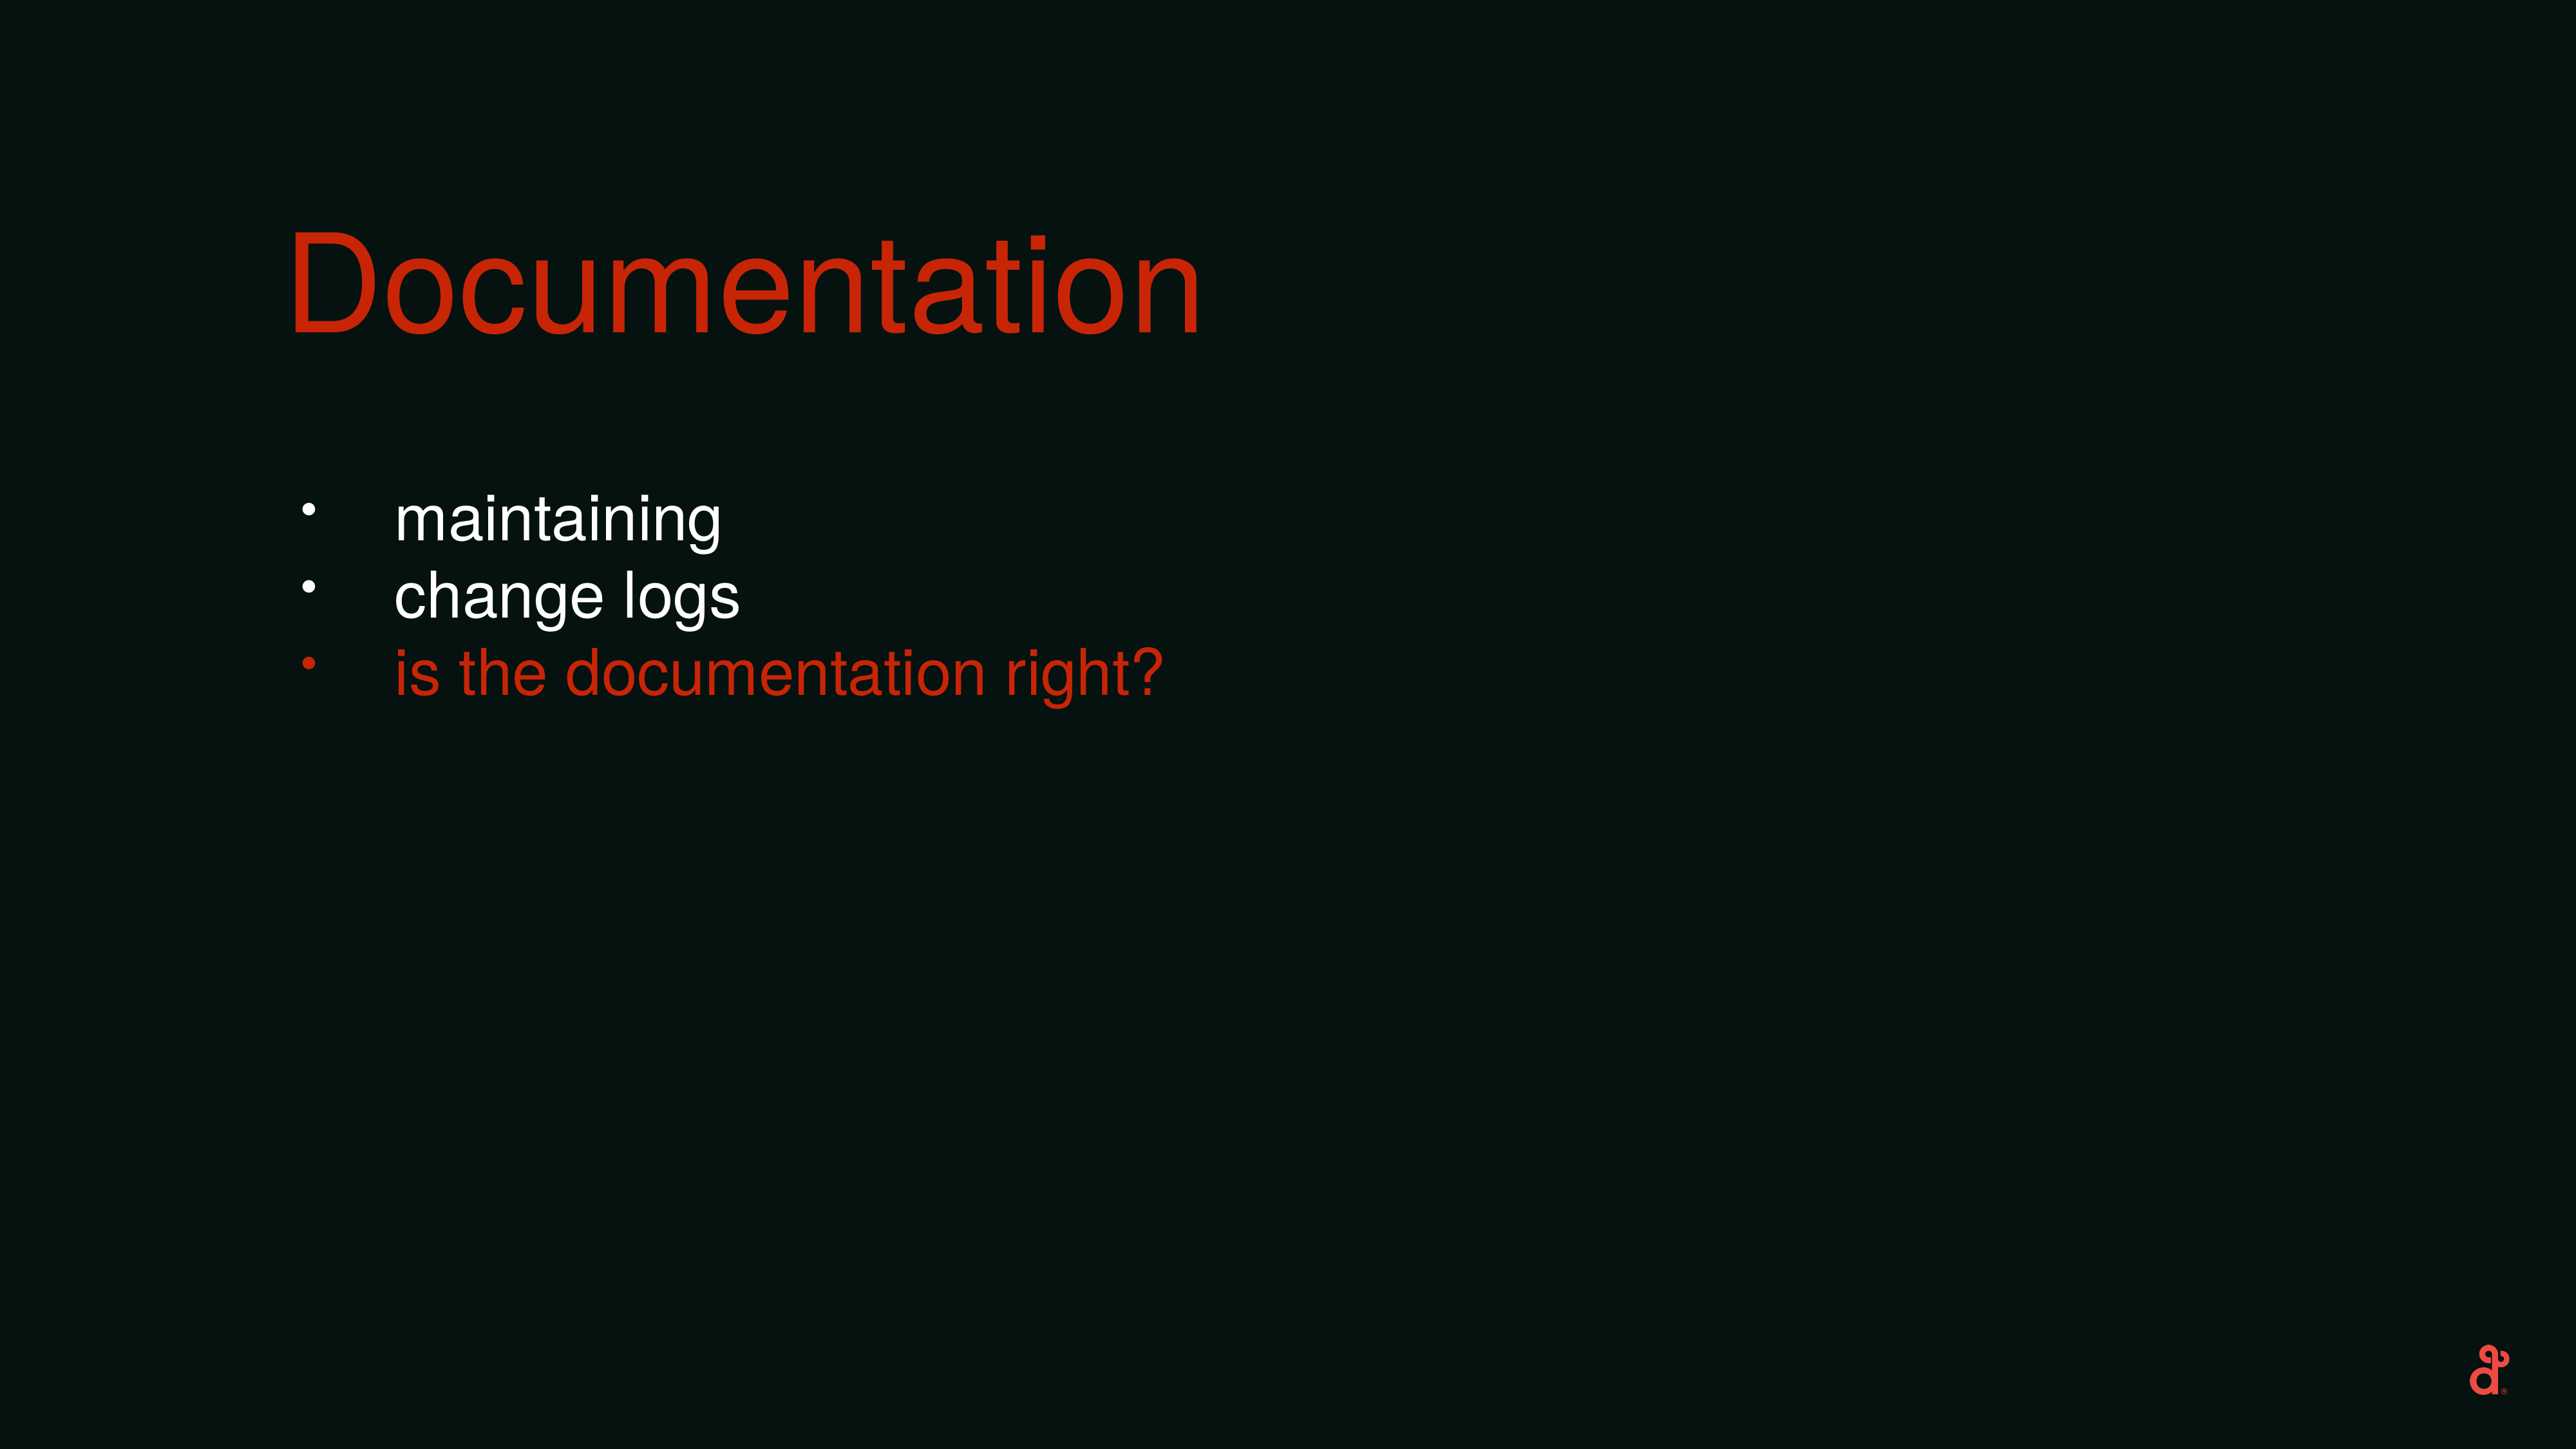

Documentation
maintaining
change logs
is the documentation right?